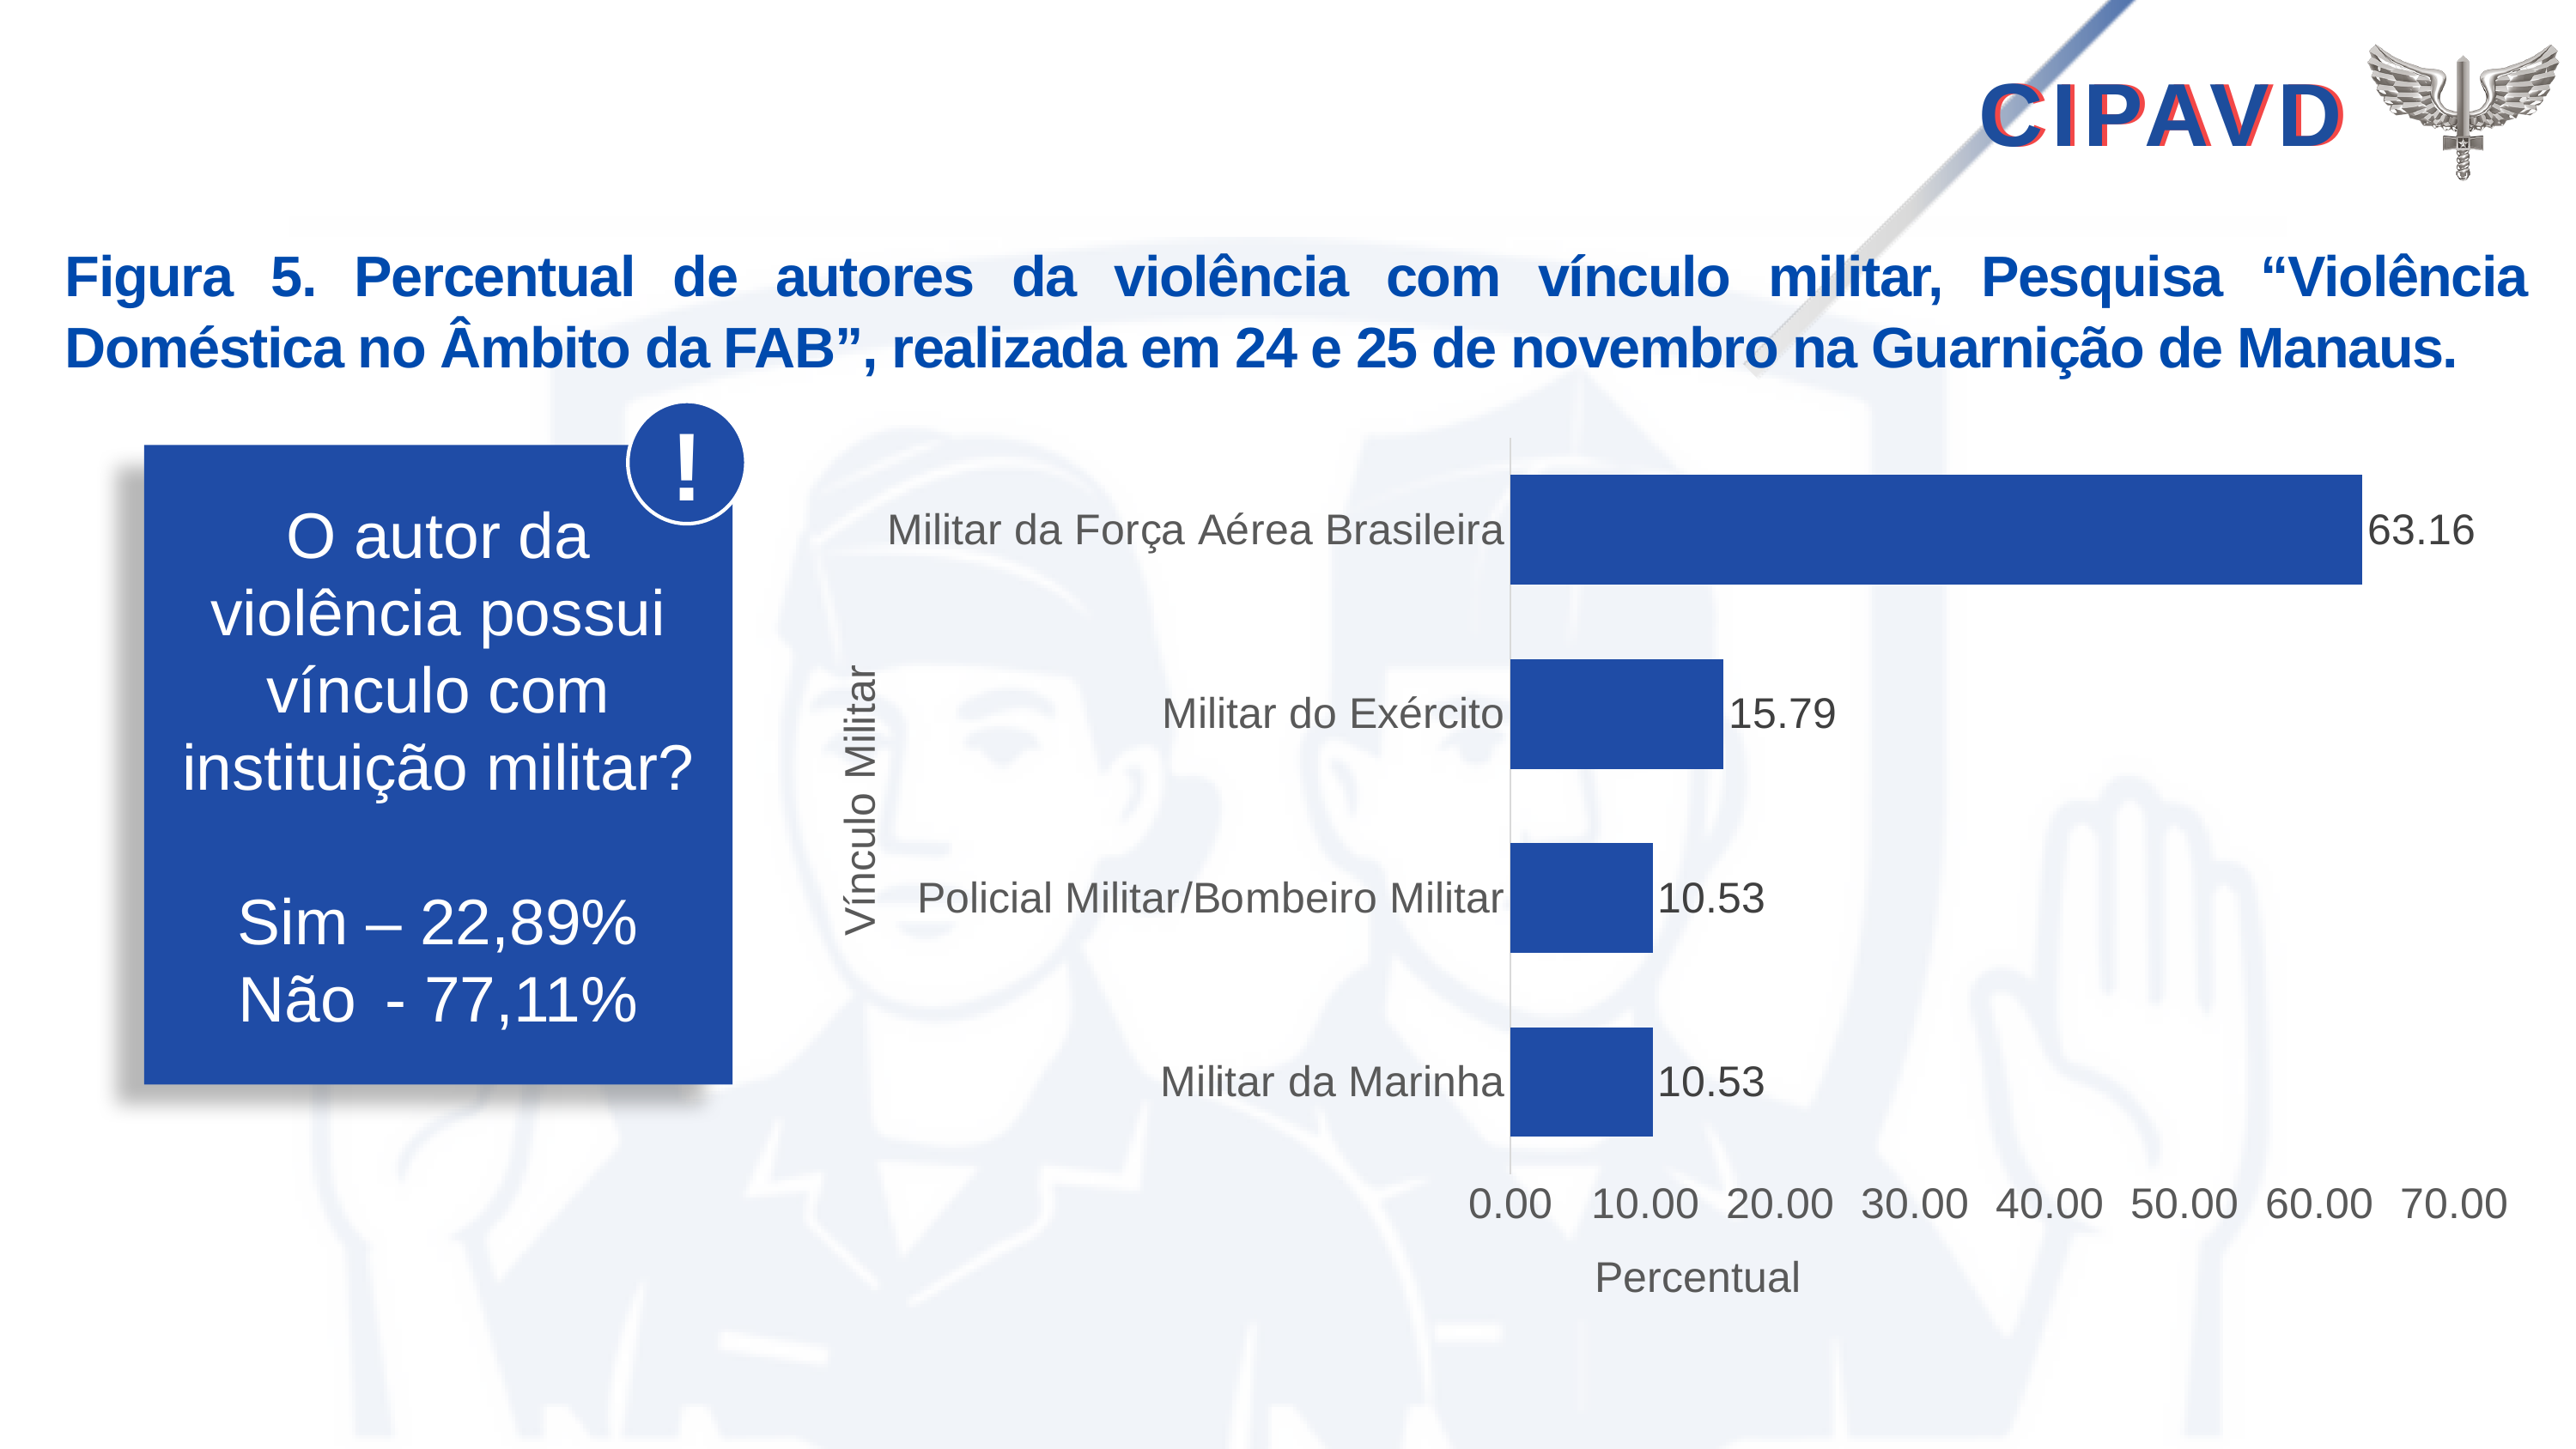

CIPAVD
CIPAVD

Figura 5. Percentual de autores da violência com vínculo militar, Pesquisa “Violência Doméstica no Âmbito da FAB”, realizada em 24 e 25 de novembro na Guarnição de Manaus.
!
O autor da violência possui vínculo com instituição militar?

Sim – 22,89%
Não	 - 77,11%

### Chart

| Category |  |
|---|---|
| Militar da Marinha | 10.526315789473685 |
| Policial Militar/Bombeiro Militar | 10.526315789473685 |
| Militar do Exército | 15.789473684210526 |
| Militar da Força Aérea Brasileira | 63.1578947368421 |